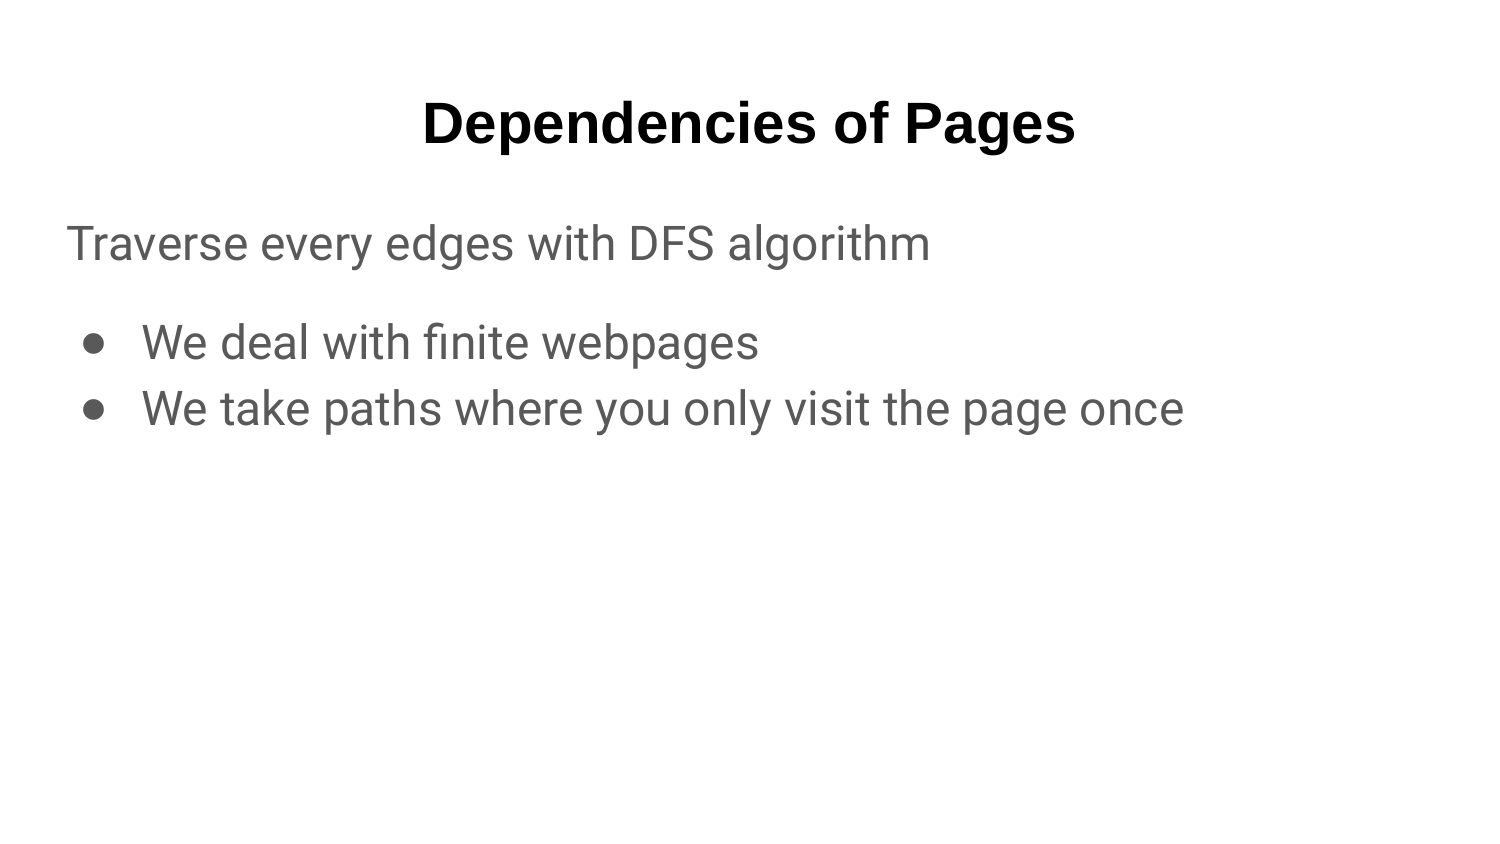

# Dependencies of Pages
Traverse every edges with DFS algorithm
We deal with finite webpages
We take paths where you only visit the page once